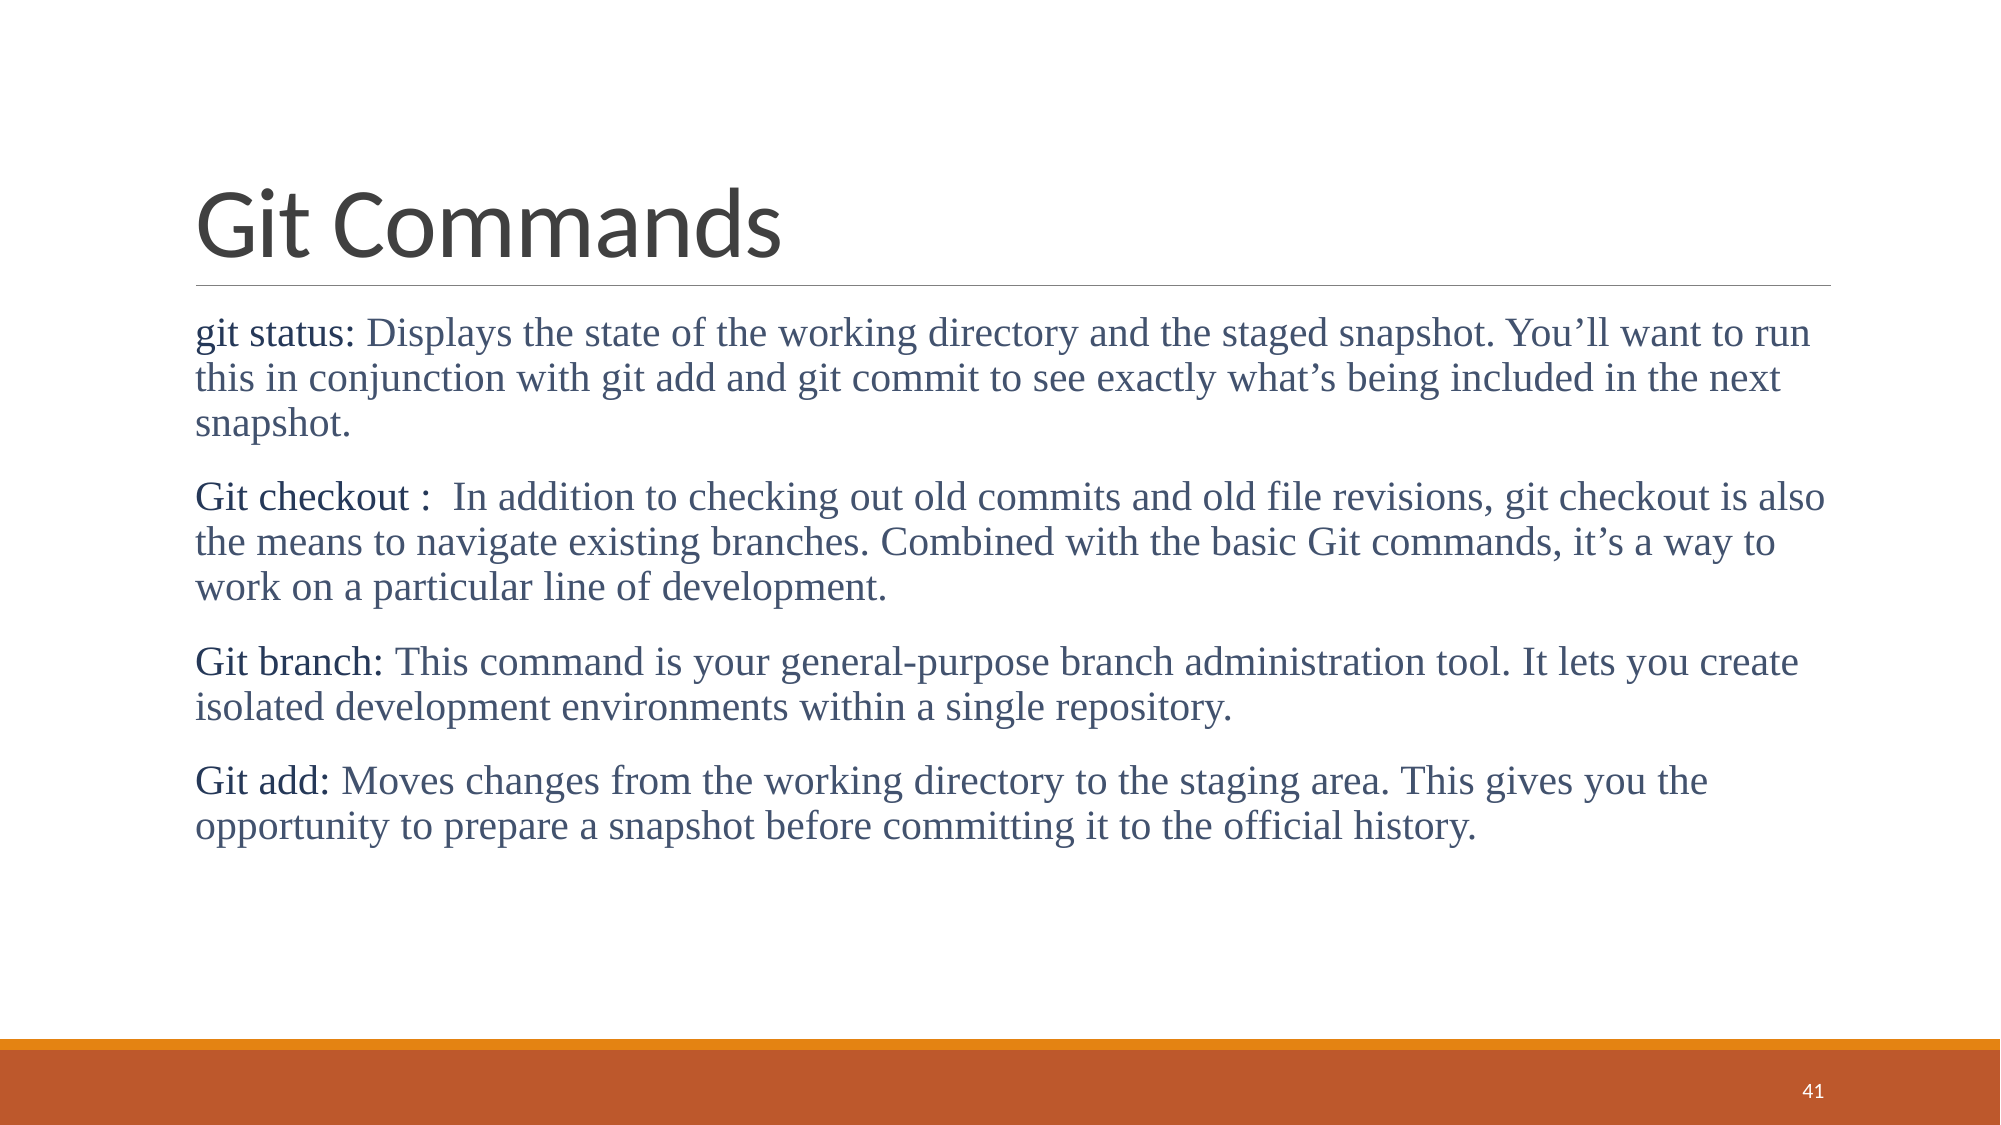

# Git Commands
git status: Displays the state of the working directory and the staged snapshot. You’ll want to run this in conjunction with git add and git commit to see exactly what’s being included in the next snapshot.
Git checkout :  In addition to checking out old commits and old file revisions, git checkout is also the means to navigate existing branches. Combined with the basic Git commands, it’s a way to work on a particular line of development.
Git branch: This command is your general-purpose branch administration tool. It lets you create isolated development environments within a single repository.
Git add: Moves changes from the working directory to the staging area. This gives you the opportunity to prepare a snapshot before committing it to the official history.

41